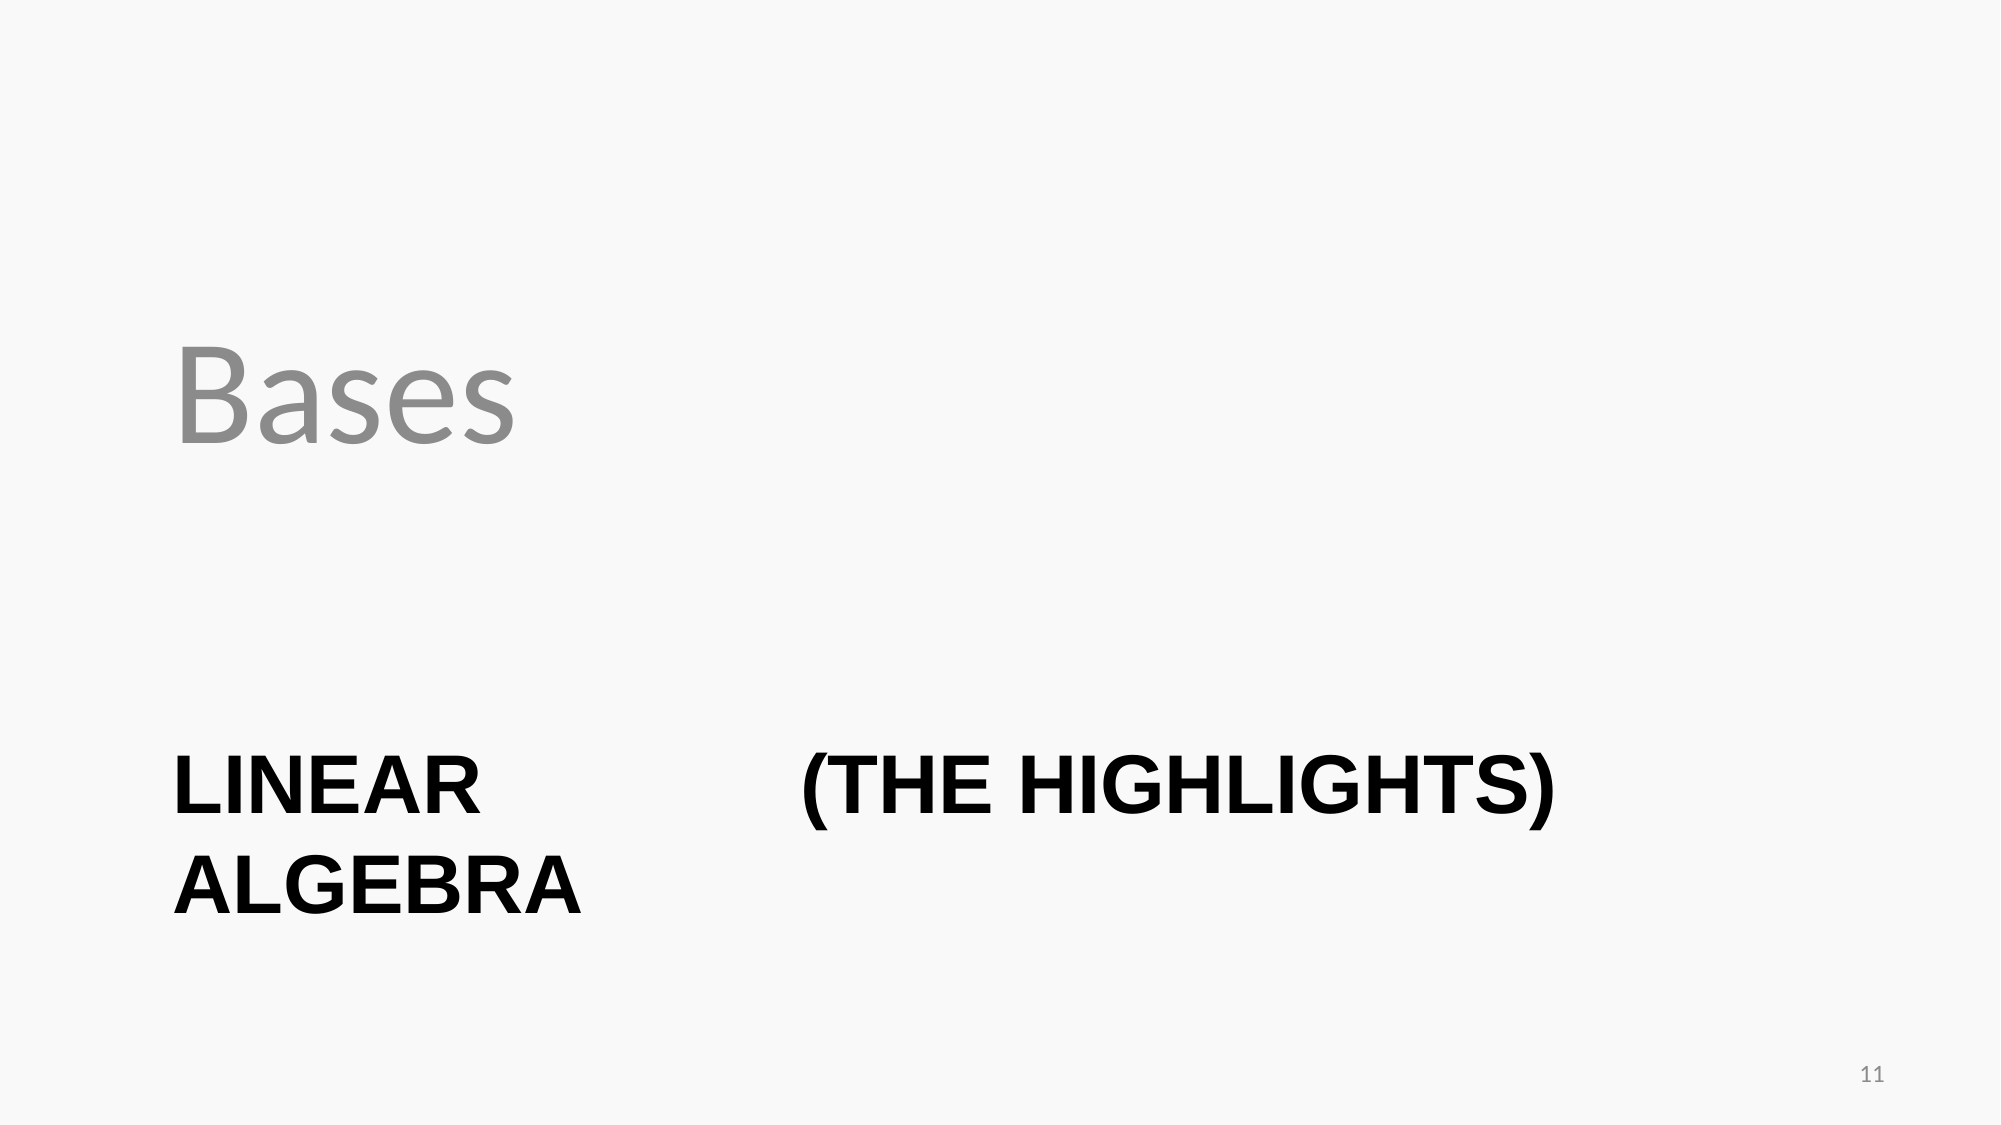

Bases
# Linear Algebra
(The Highlights)
11